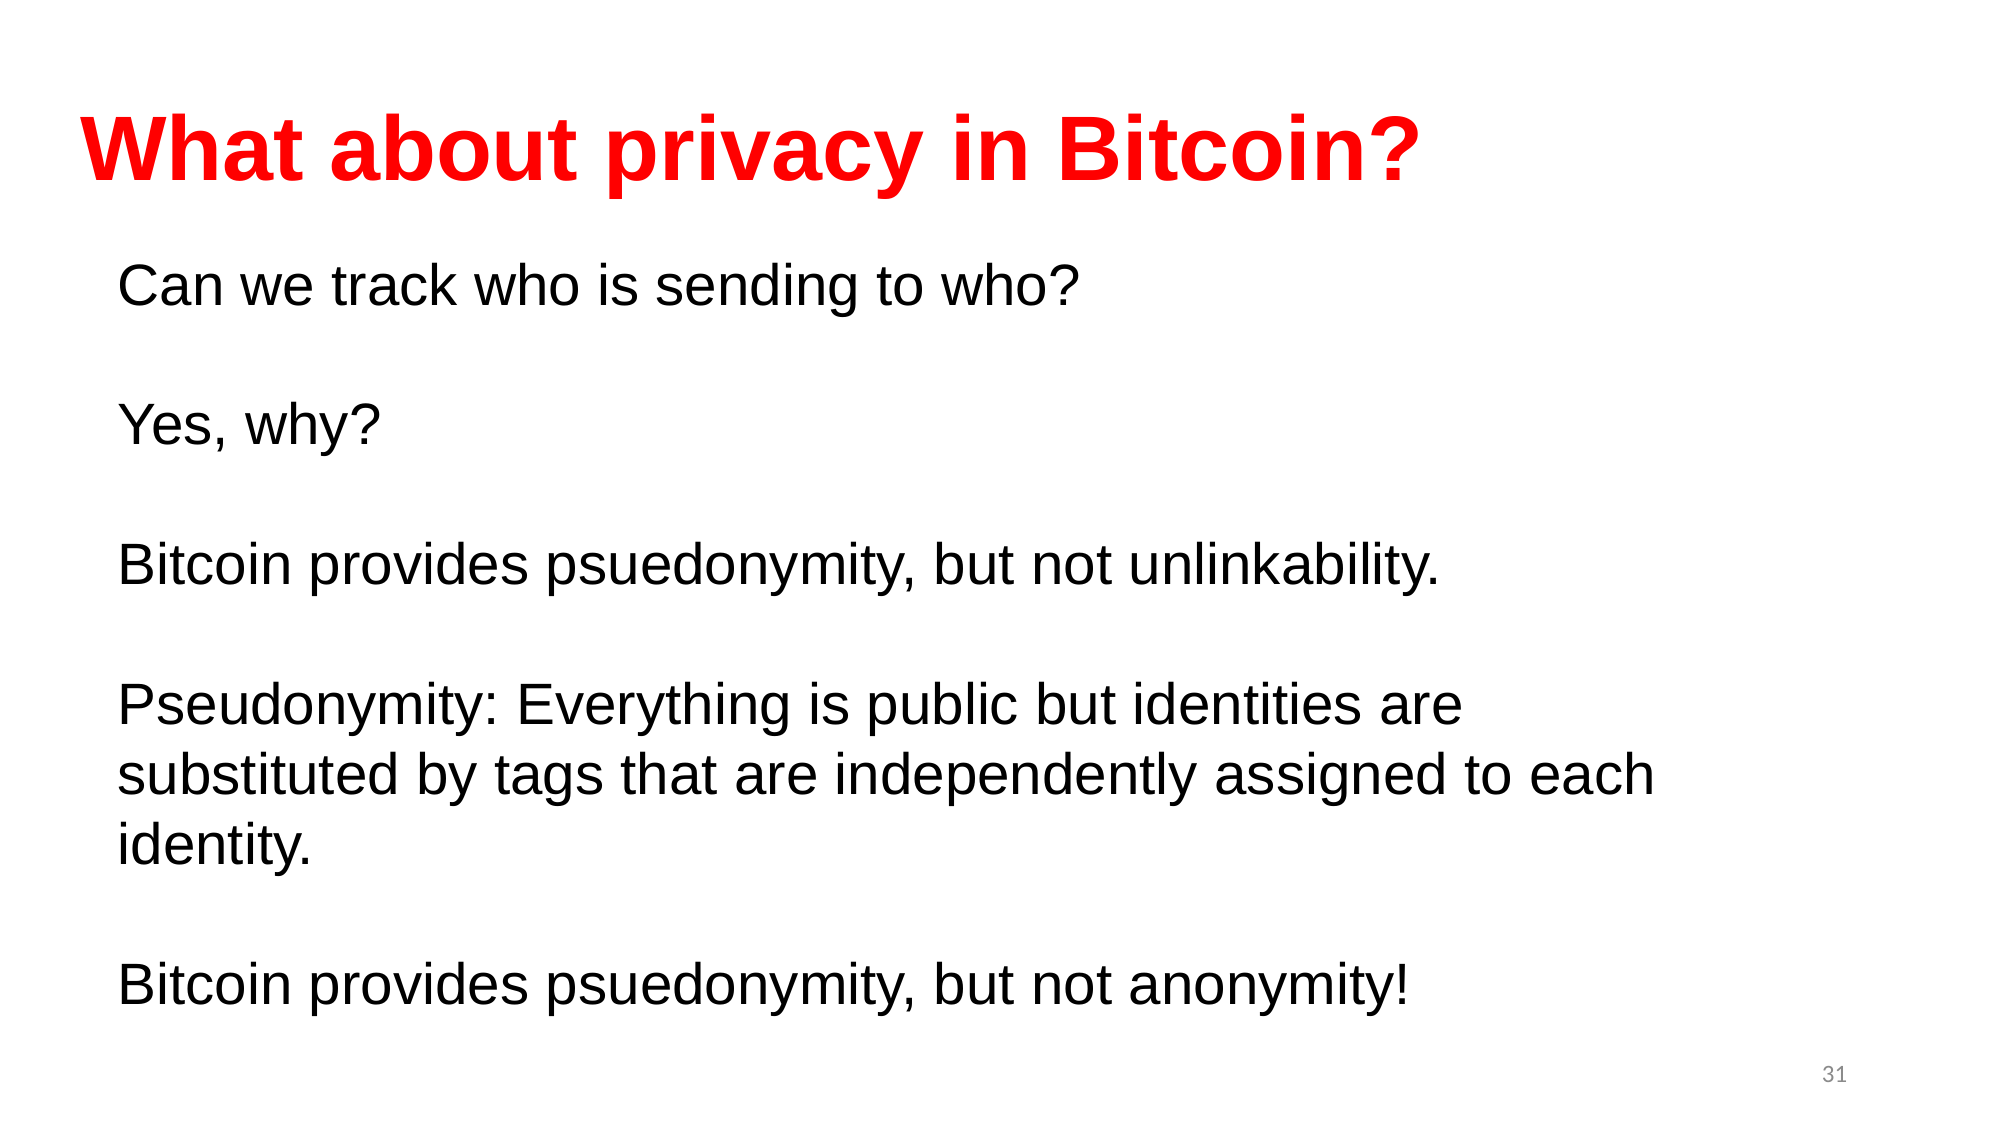

# What about privacy in Bitcoin?
Can we track who is sending to who?

Yes, why?

Bitcoin provides psuedonymity, but not unlinkability.

Pseudonymity: Everything is public but identities are substituted by tags that are independently assigned to each identity.

Bitcoin provides psuedonymity, but not anonymity!

31